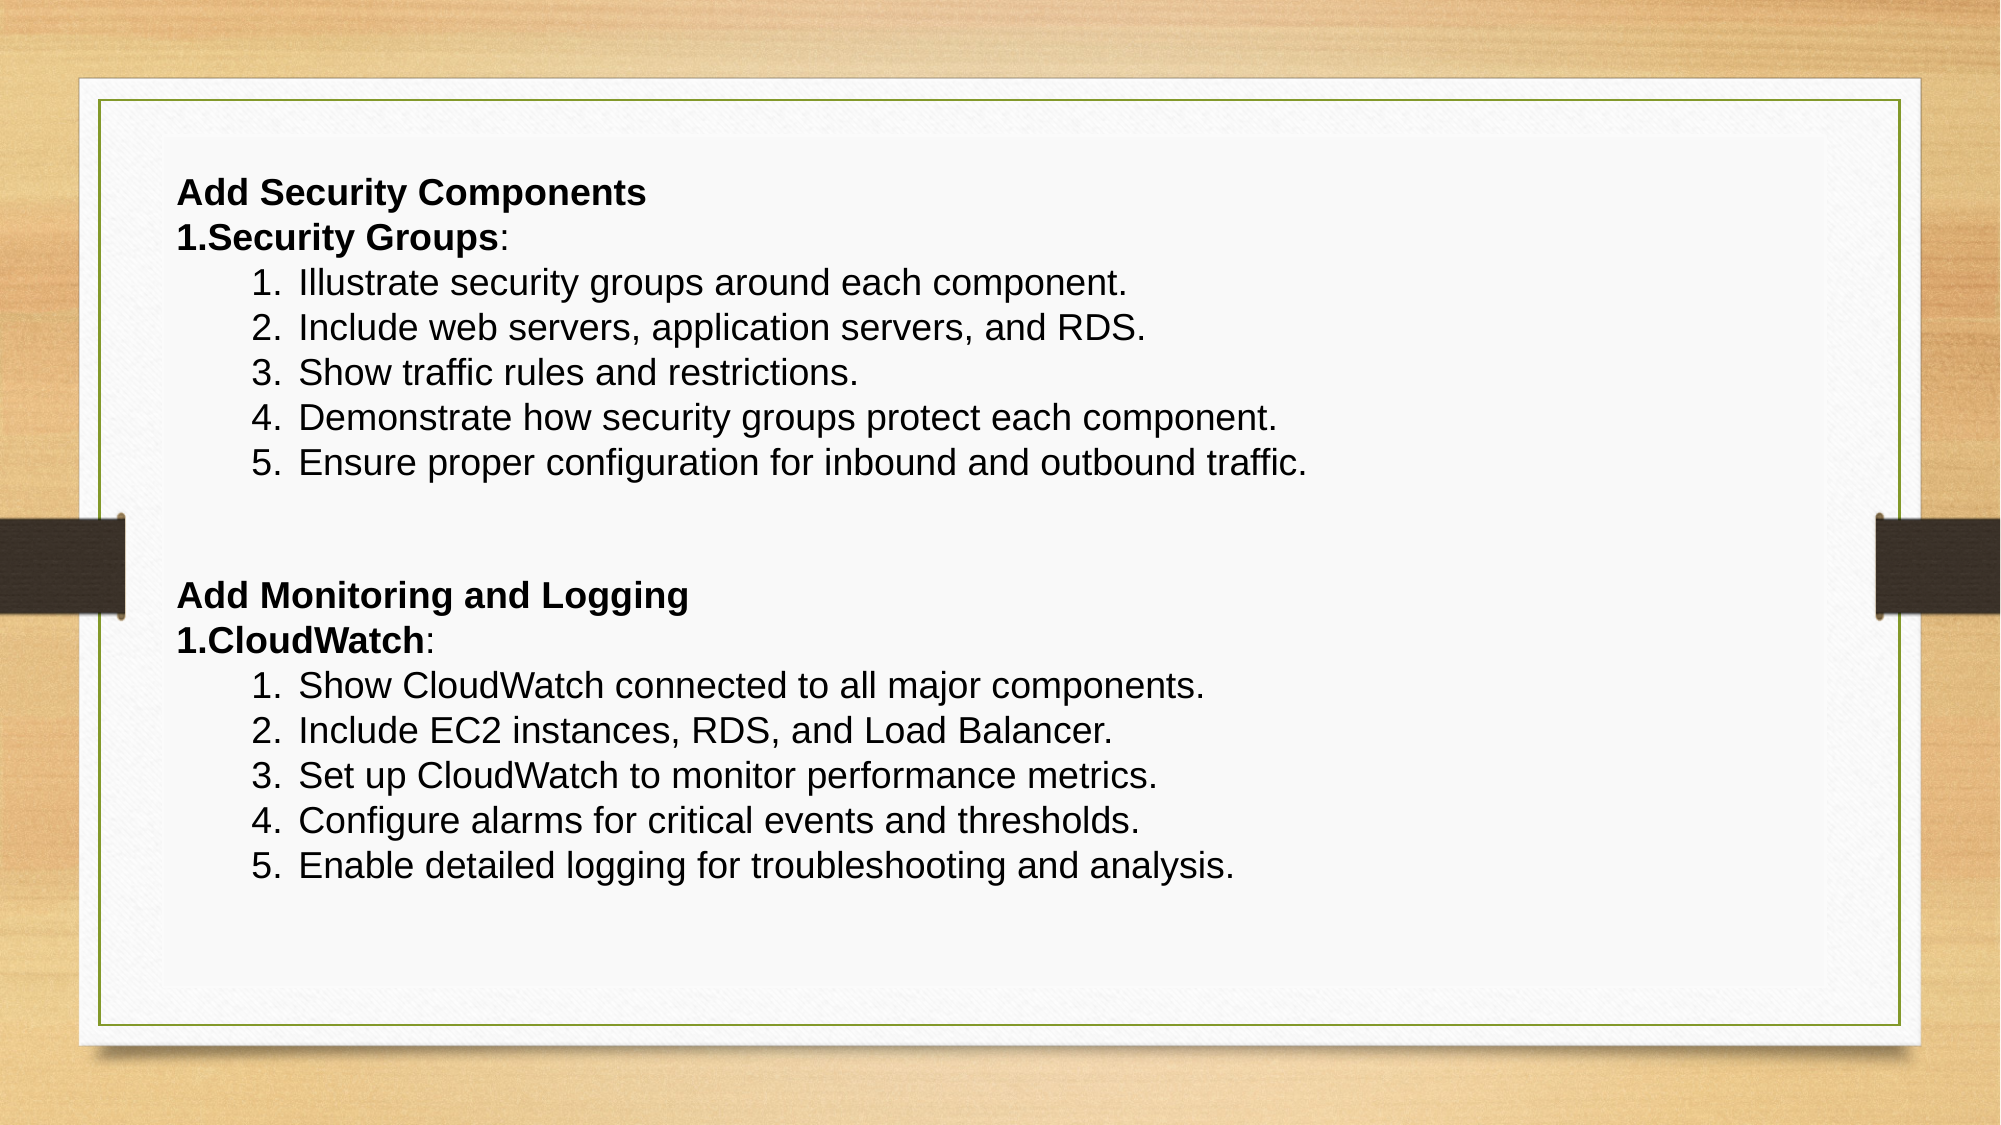

Add Security Components
Security Groups:
Illustrate security groups around each component.
Include web servers, application servers, and RDS.
Show traffic rules and restrictions.
Demonstrate how security groups protect each component.
Ensure proper configuration for inbound and outbound traffic.

#

Add Monitoring and Logging
CloudWatch:
Show CloudWatch connected to all major components.
Include EC2 instances, RDS, and Load Balancer.
Set up CloudWatch to monitor performance metrics.
Configure alarms for critical events and thresholds.
Enable detailed logging for troubleshooting and analysis.